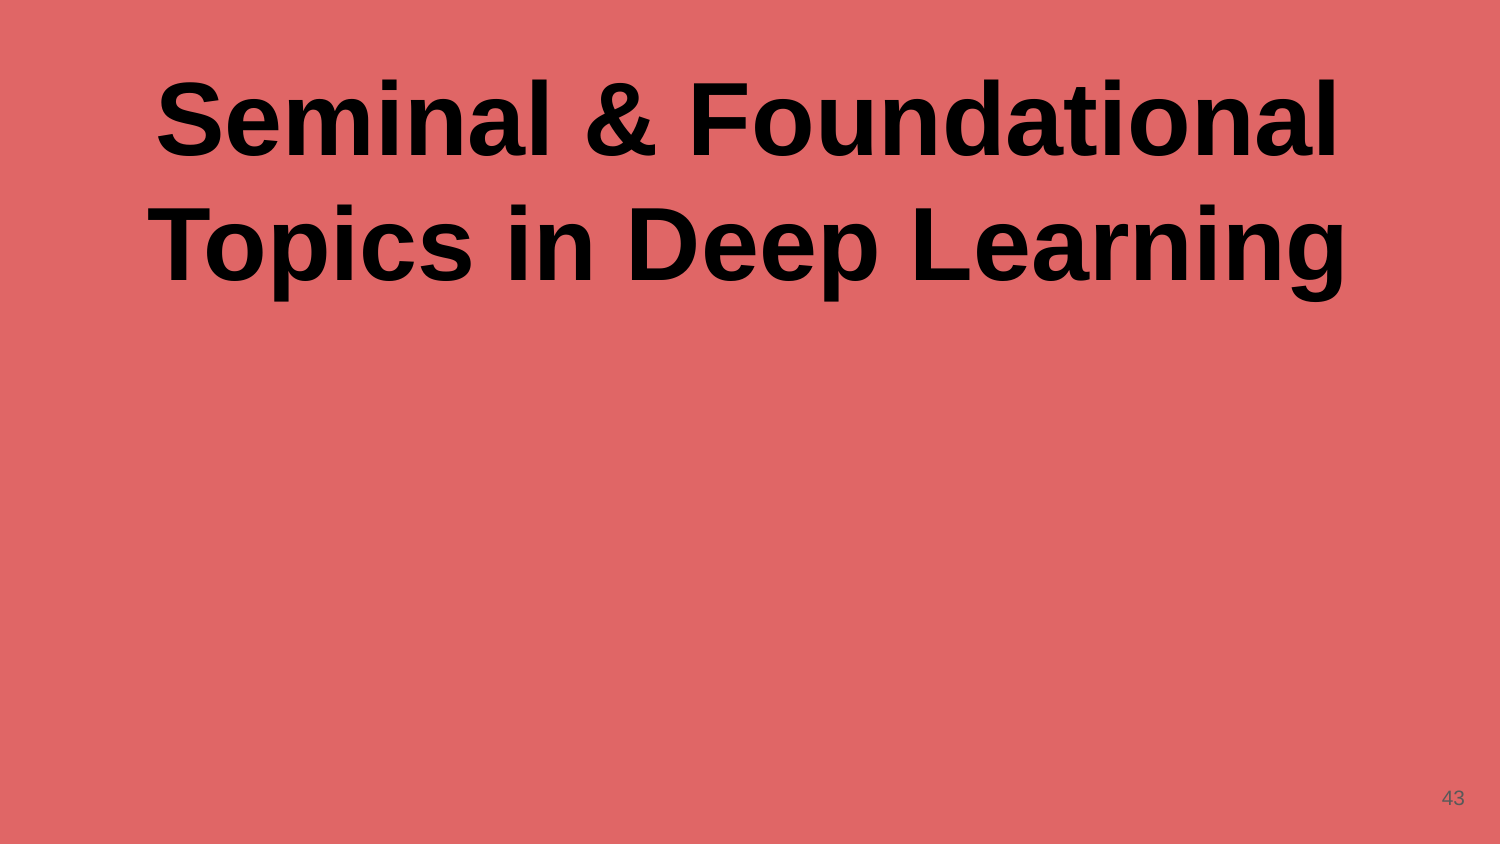

Seminal & Foundational Topics in Deep Learning
43